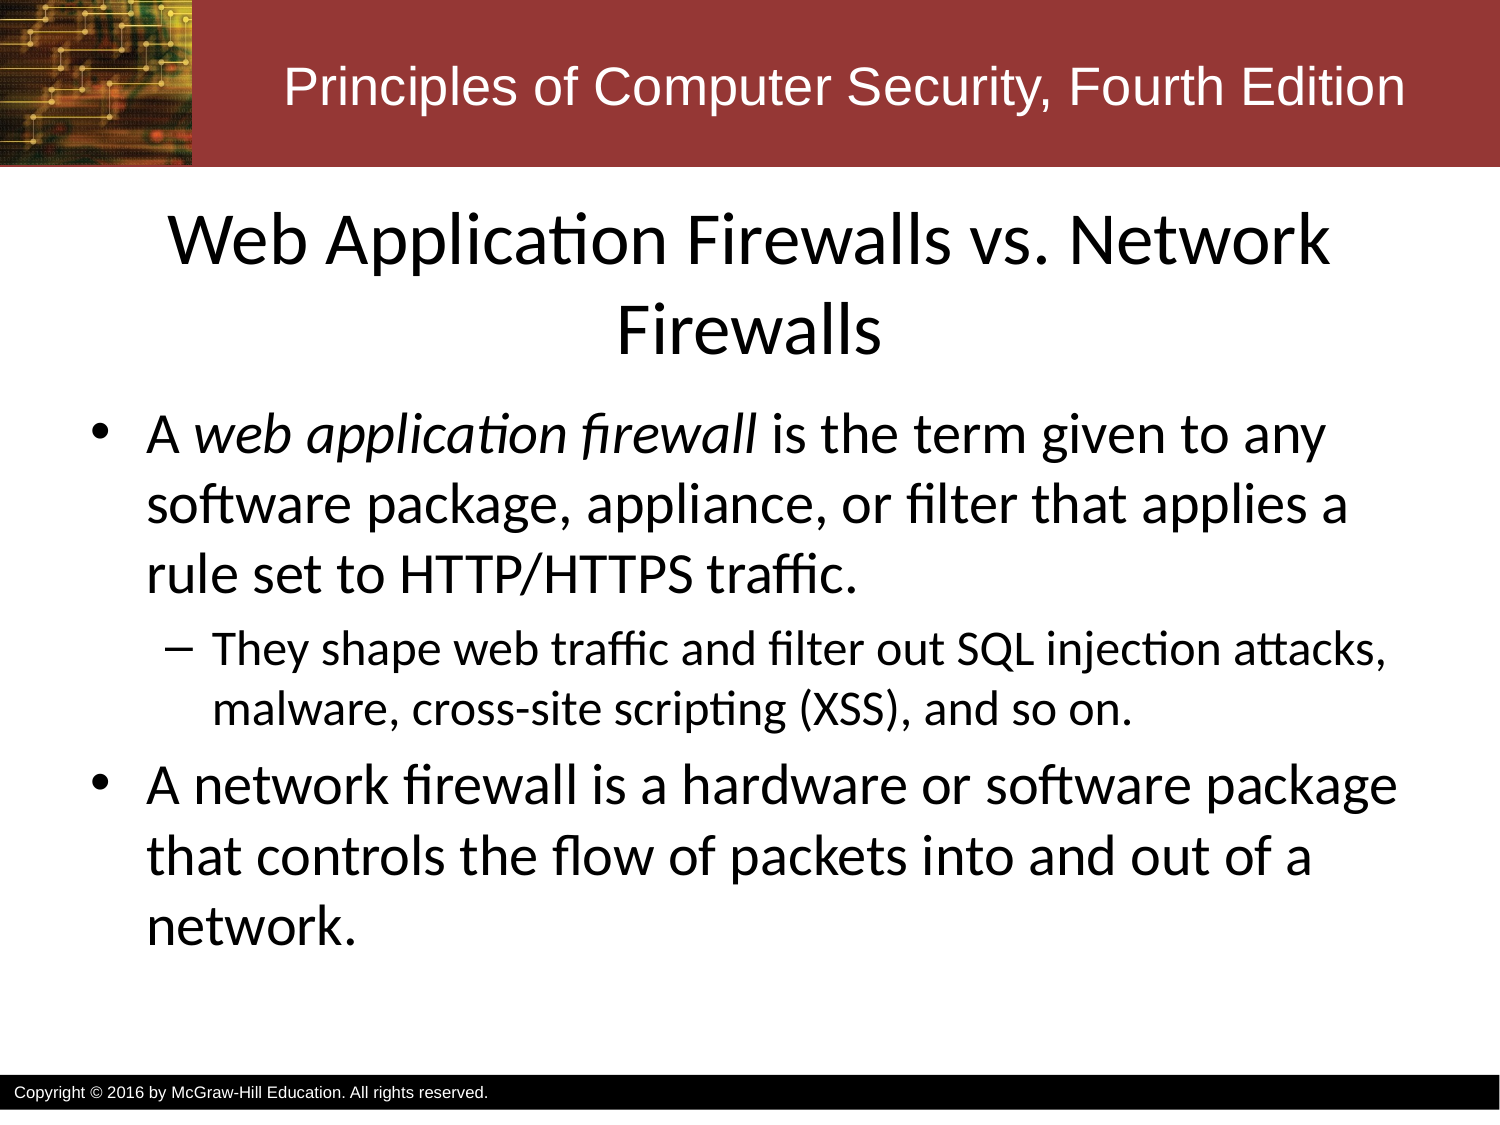

# Web Application Firewalls vs. Network Firewalls
A web application firewall is the term given to any software package, appliance, or filter that applies a rule set to HTTP/HTTPS traffic.
They shape web traffic and filter out SQL injection attacks, malware, cross-site scripting (XSS), and so on.
A network firewall is a hardware or software package that controls the flow of packets into and out of a network.